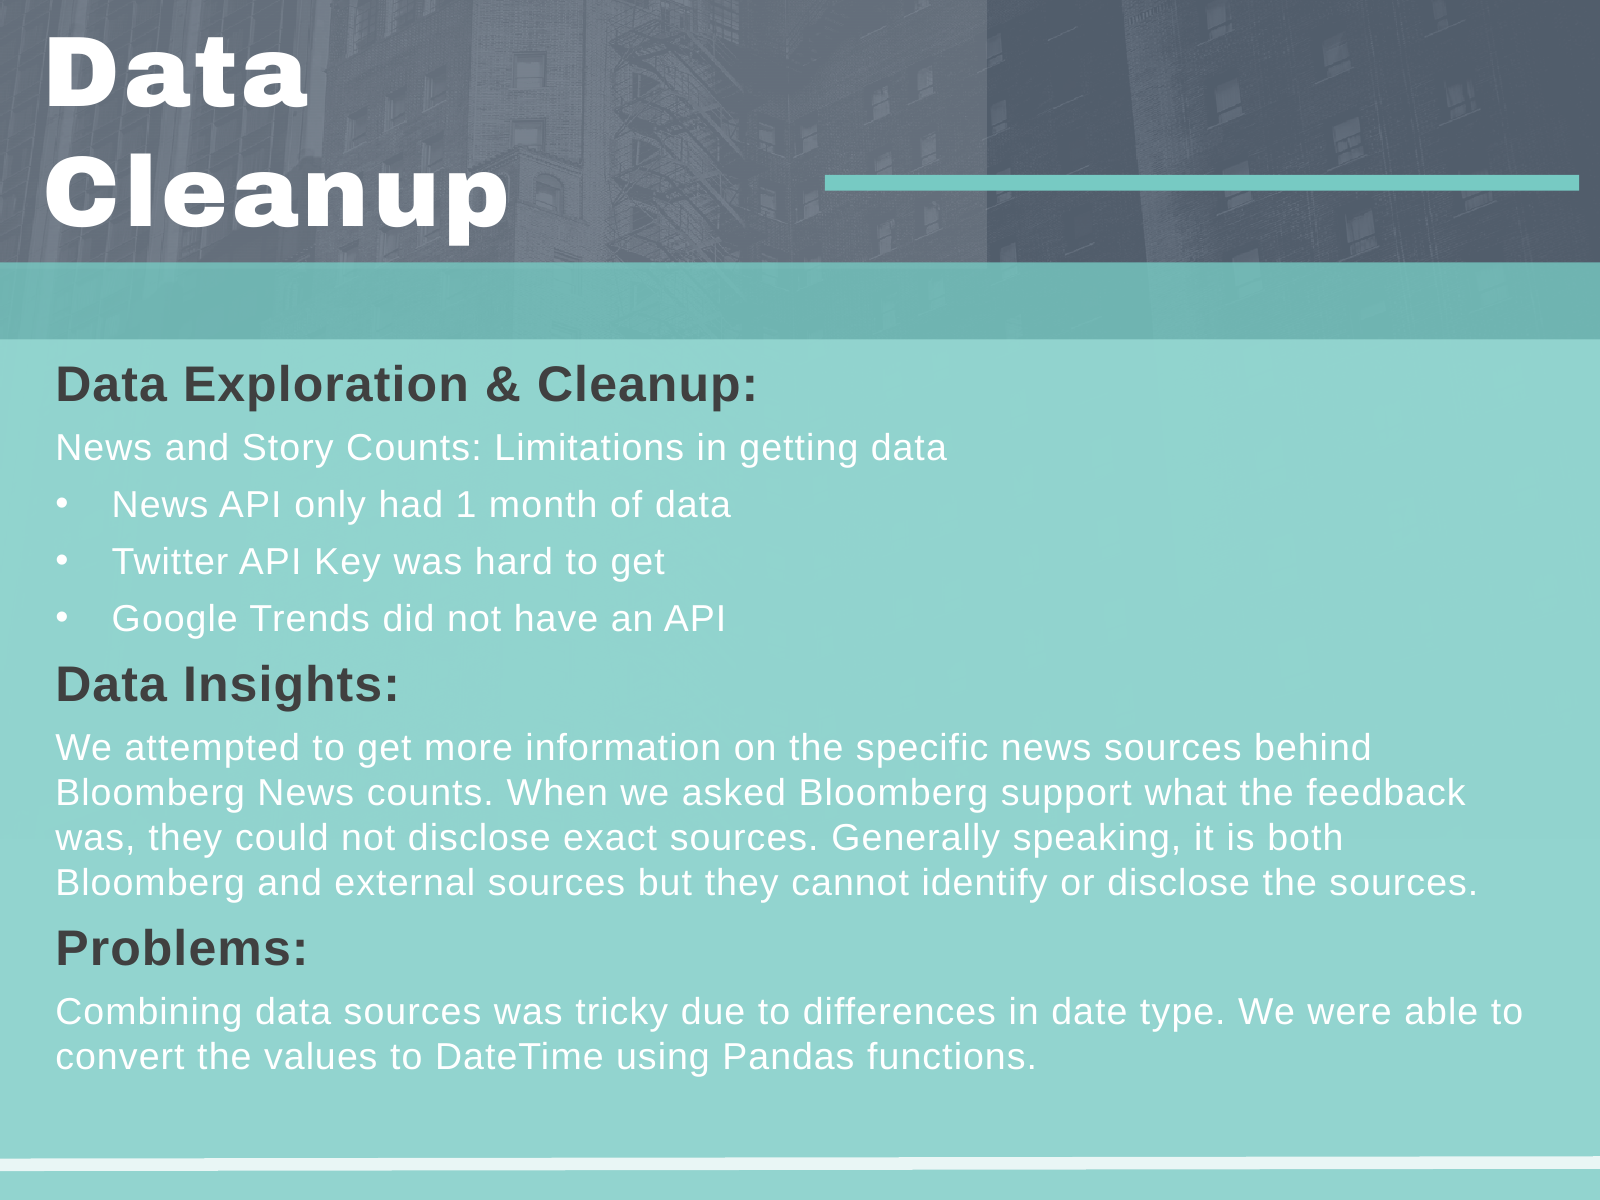

# Data Cleanup

Data Exploration & Cleanup:
News and Story Counts: Limitations in getting data
News API only had 1 month of data
Twitter API Key was hard to get
Google Trends did not have an API
Data Insights:
We attempted to get more information on the specific news sources behind Bloomberg News counts. When we asked Bloomberg support what the feedback was, they could not disclose exact sources. Generally speaking, it is both Bloomberg and external sources but they cannot identify or disclose the sources.
Problems:
Combining data sources was tricky due to differences in date type. We were able to convert the values to DateTime using Pandas functions.